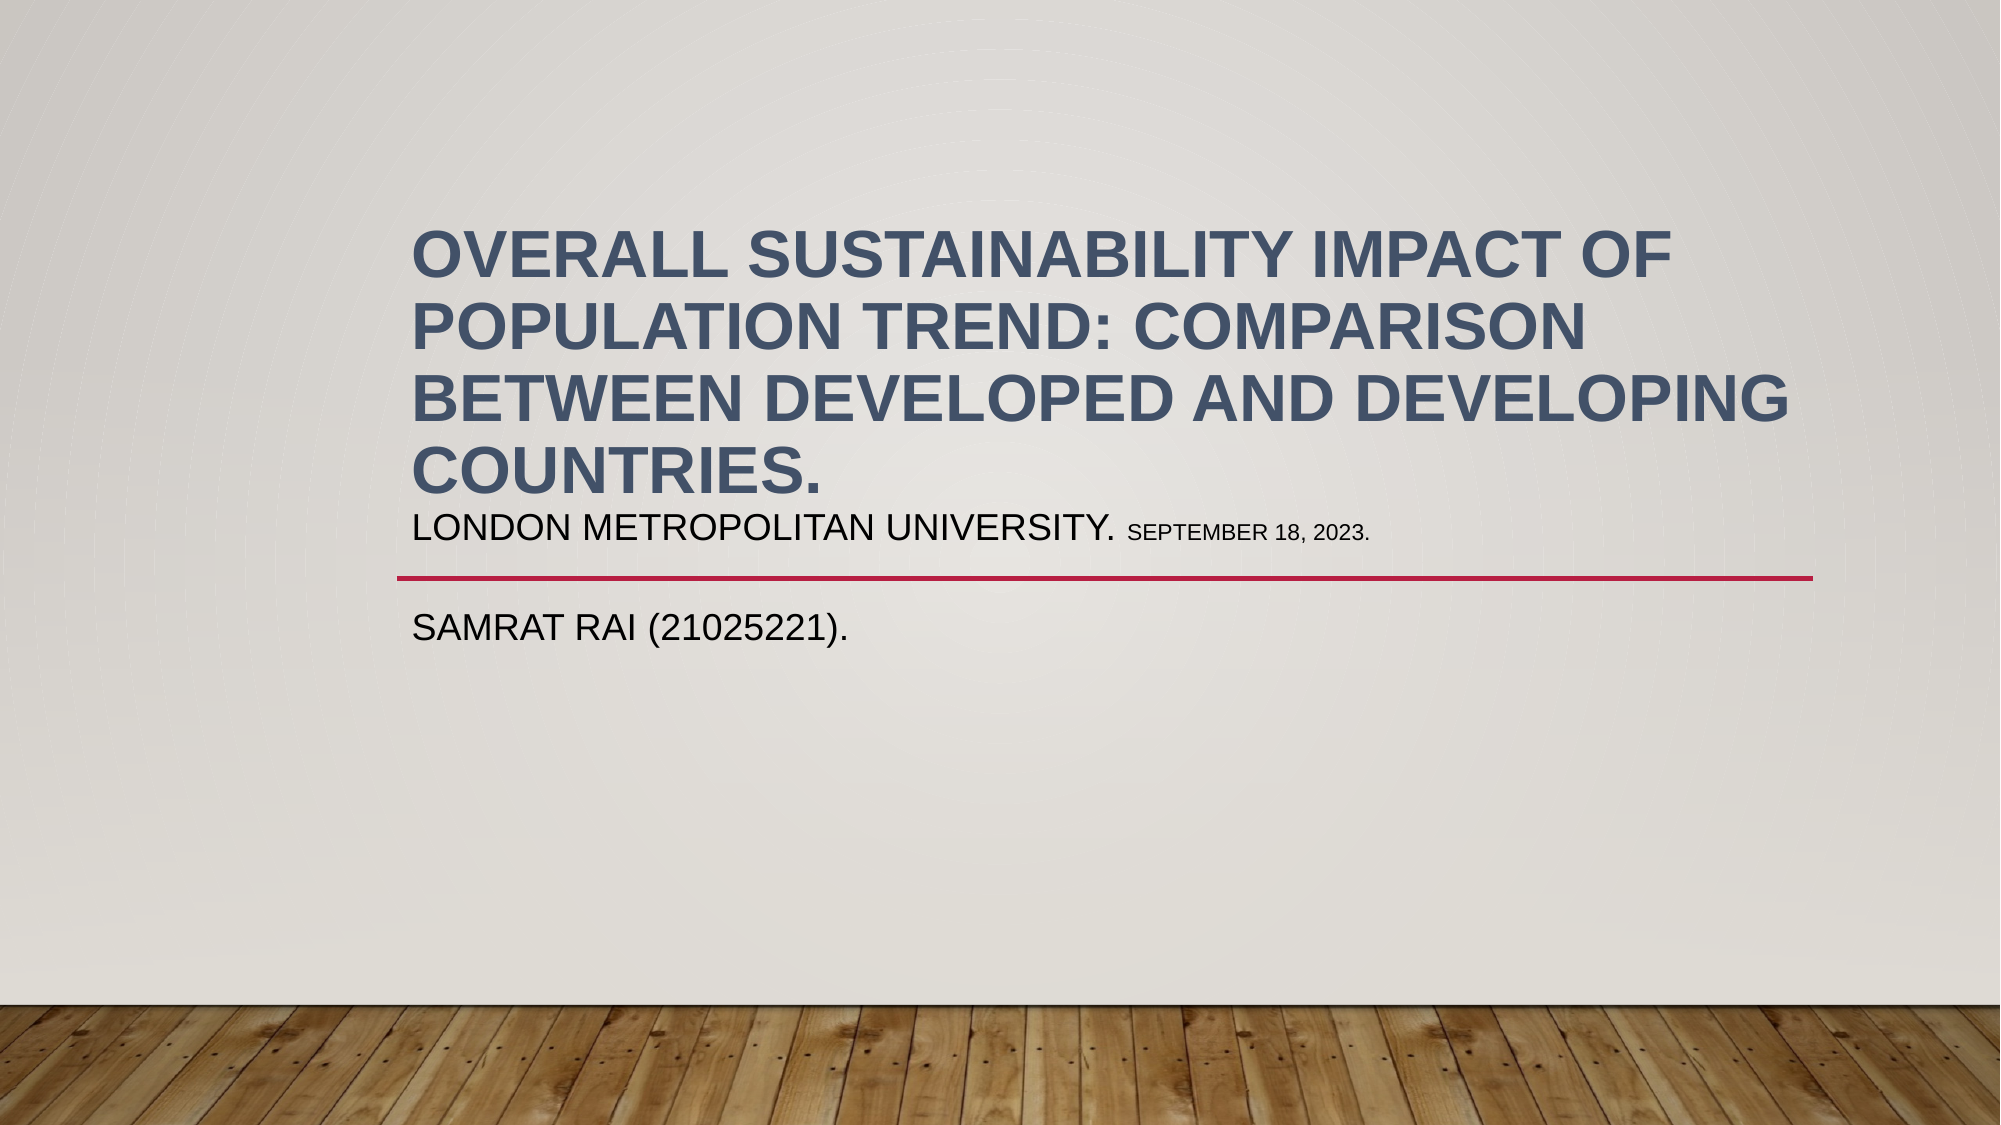

# Overall sustainability impact of population trend: comparison between developed and developing countries. London Metropolitan University. September 18, 2023.
Samrat rai (21025221).